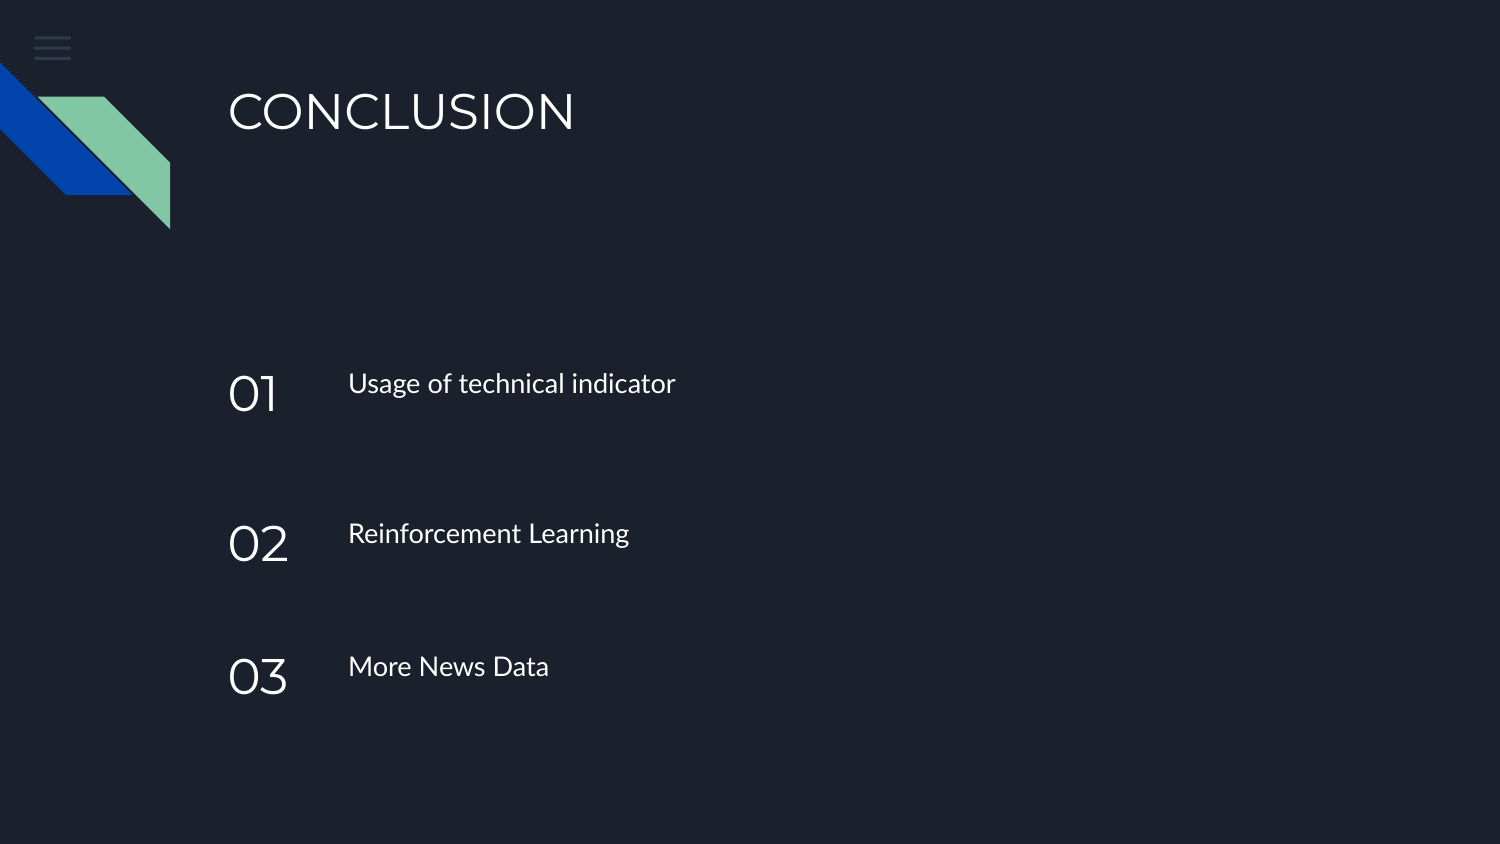

# CONCLUSION
01

Usage of technical indicator
02

Reinforcement Learning
03

More News Data